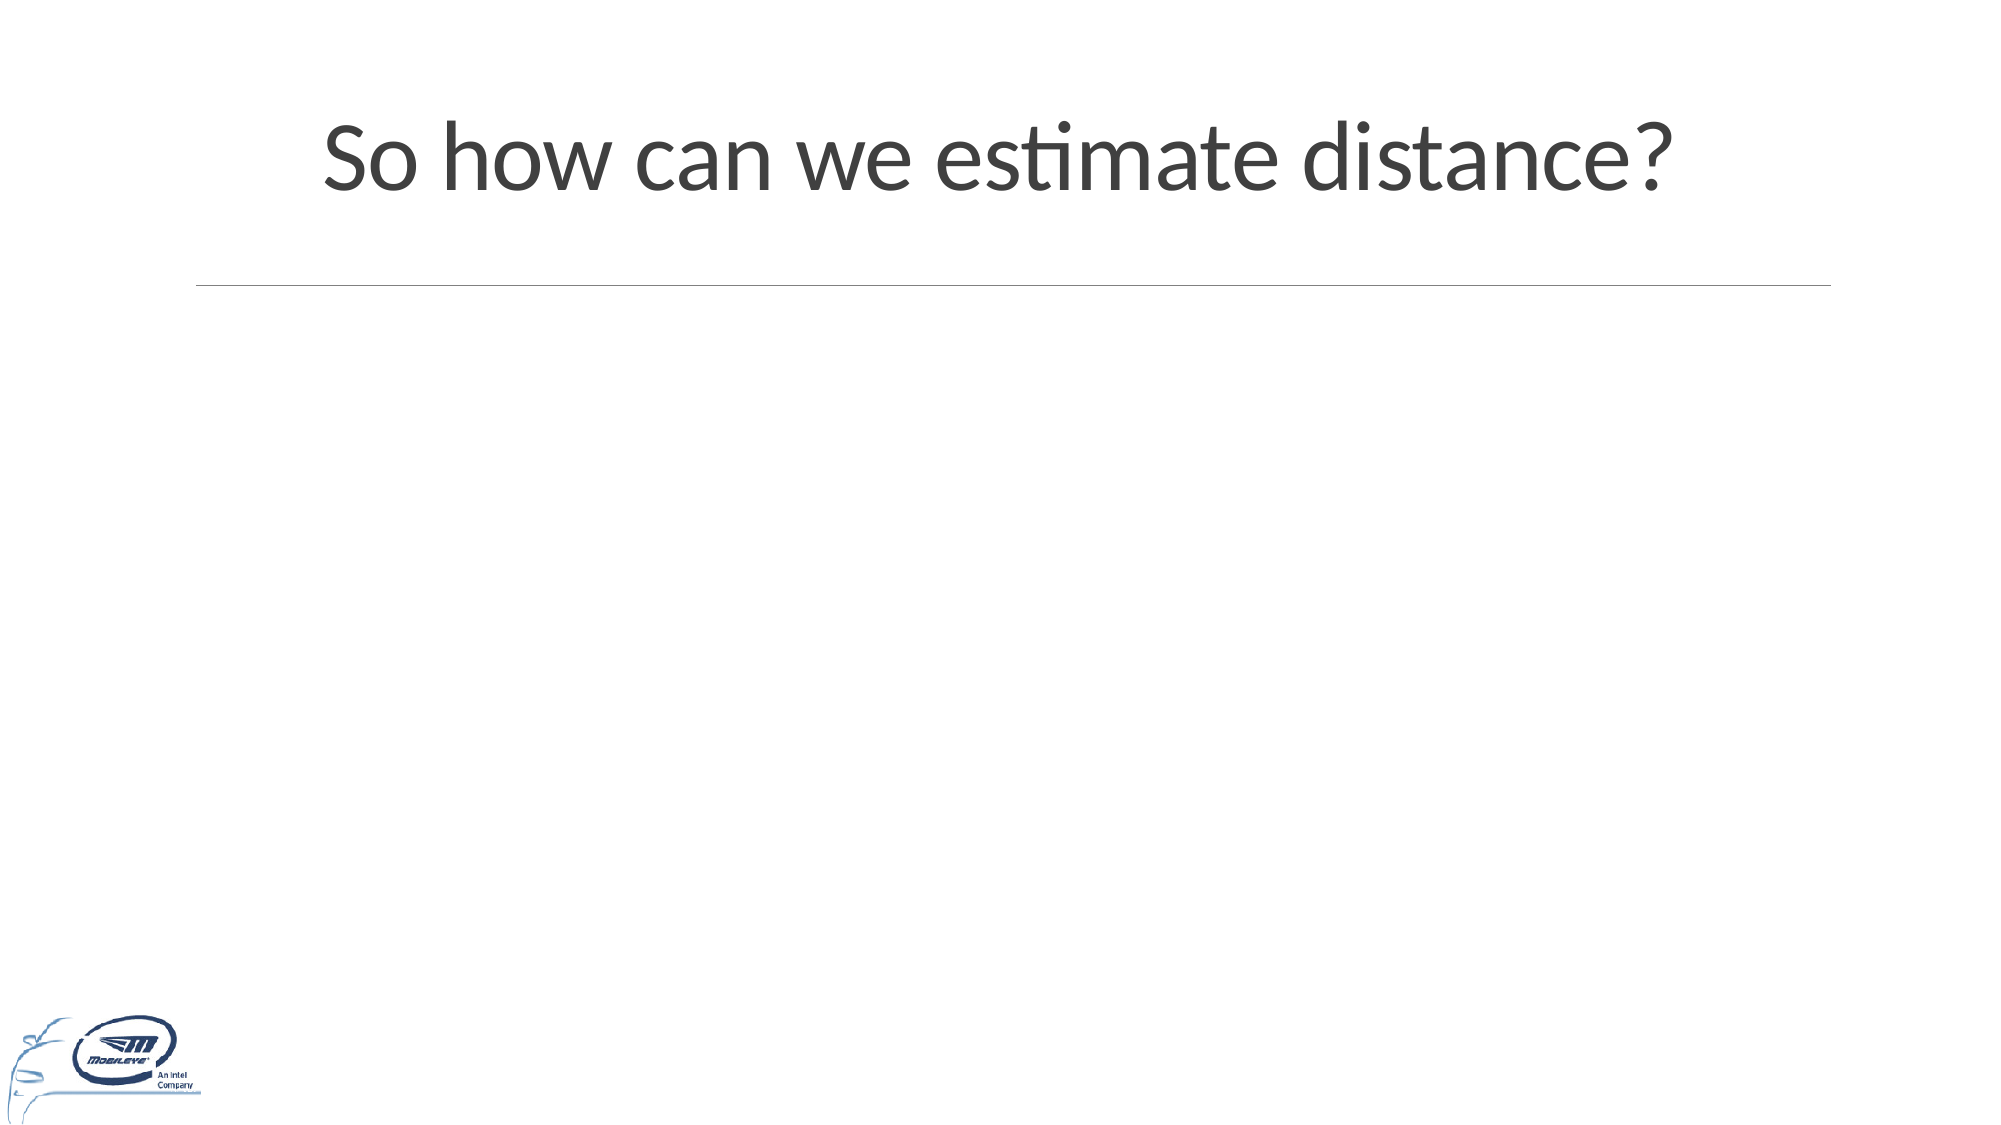

# So how can we estimate distance?